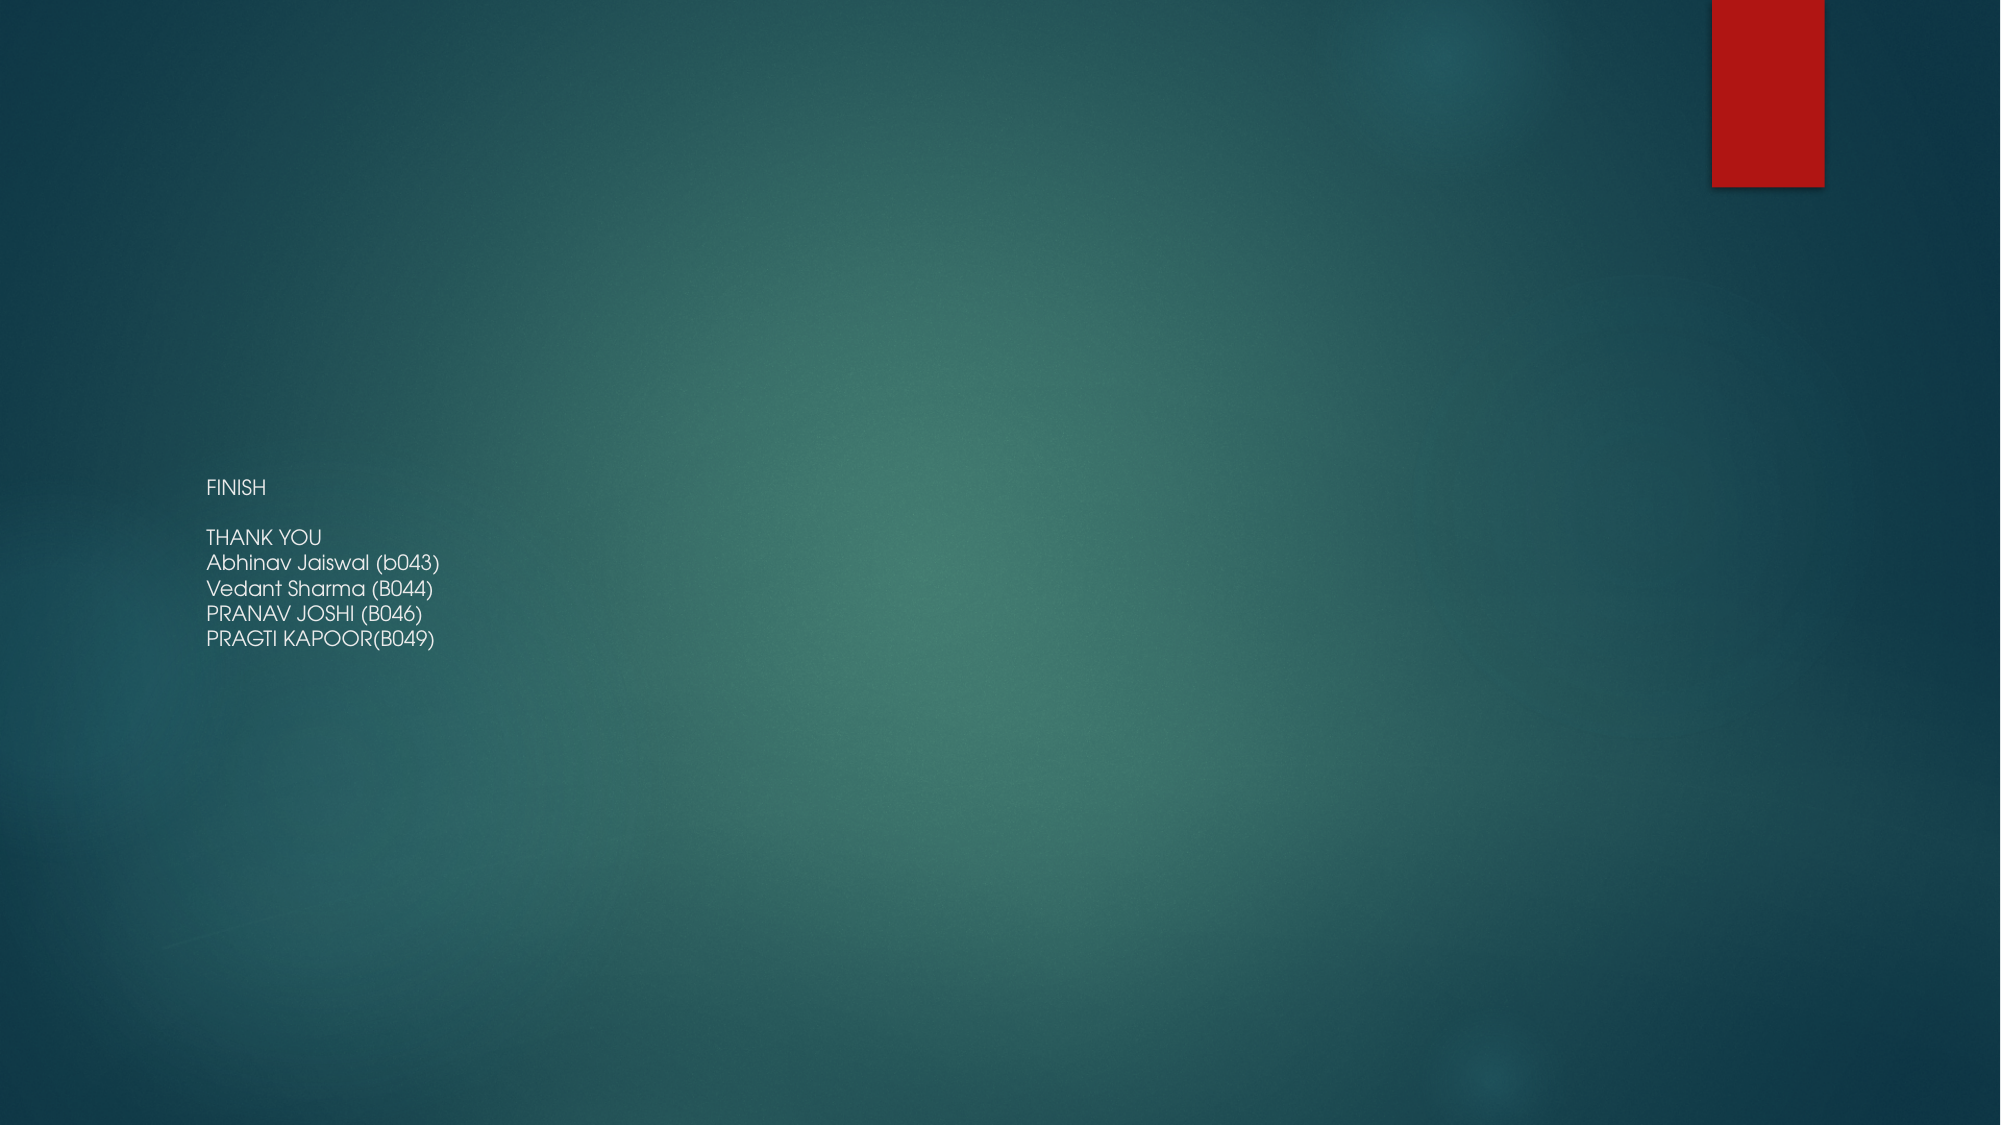

# FINISH THANK YOU Abhinav Jaiswal (b043) Vedant Sharma (B044) PRANAV JOSHI (B046) PRAGTI KAPOOR(B049)